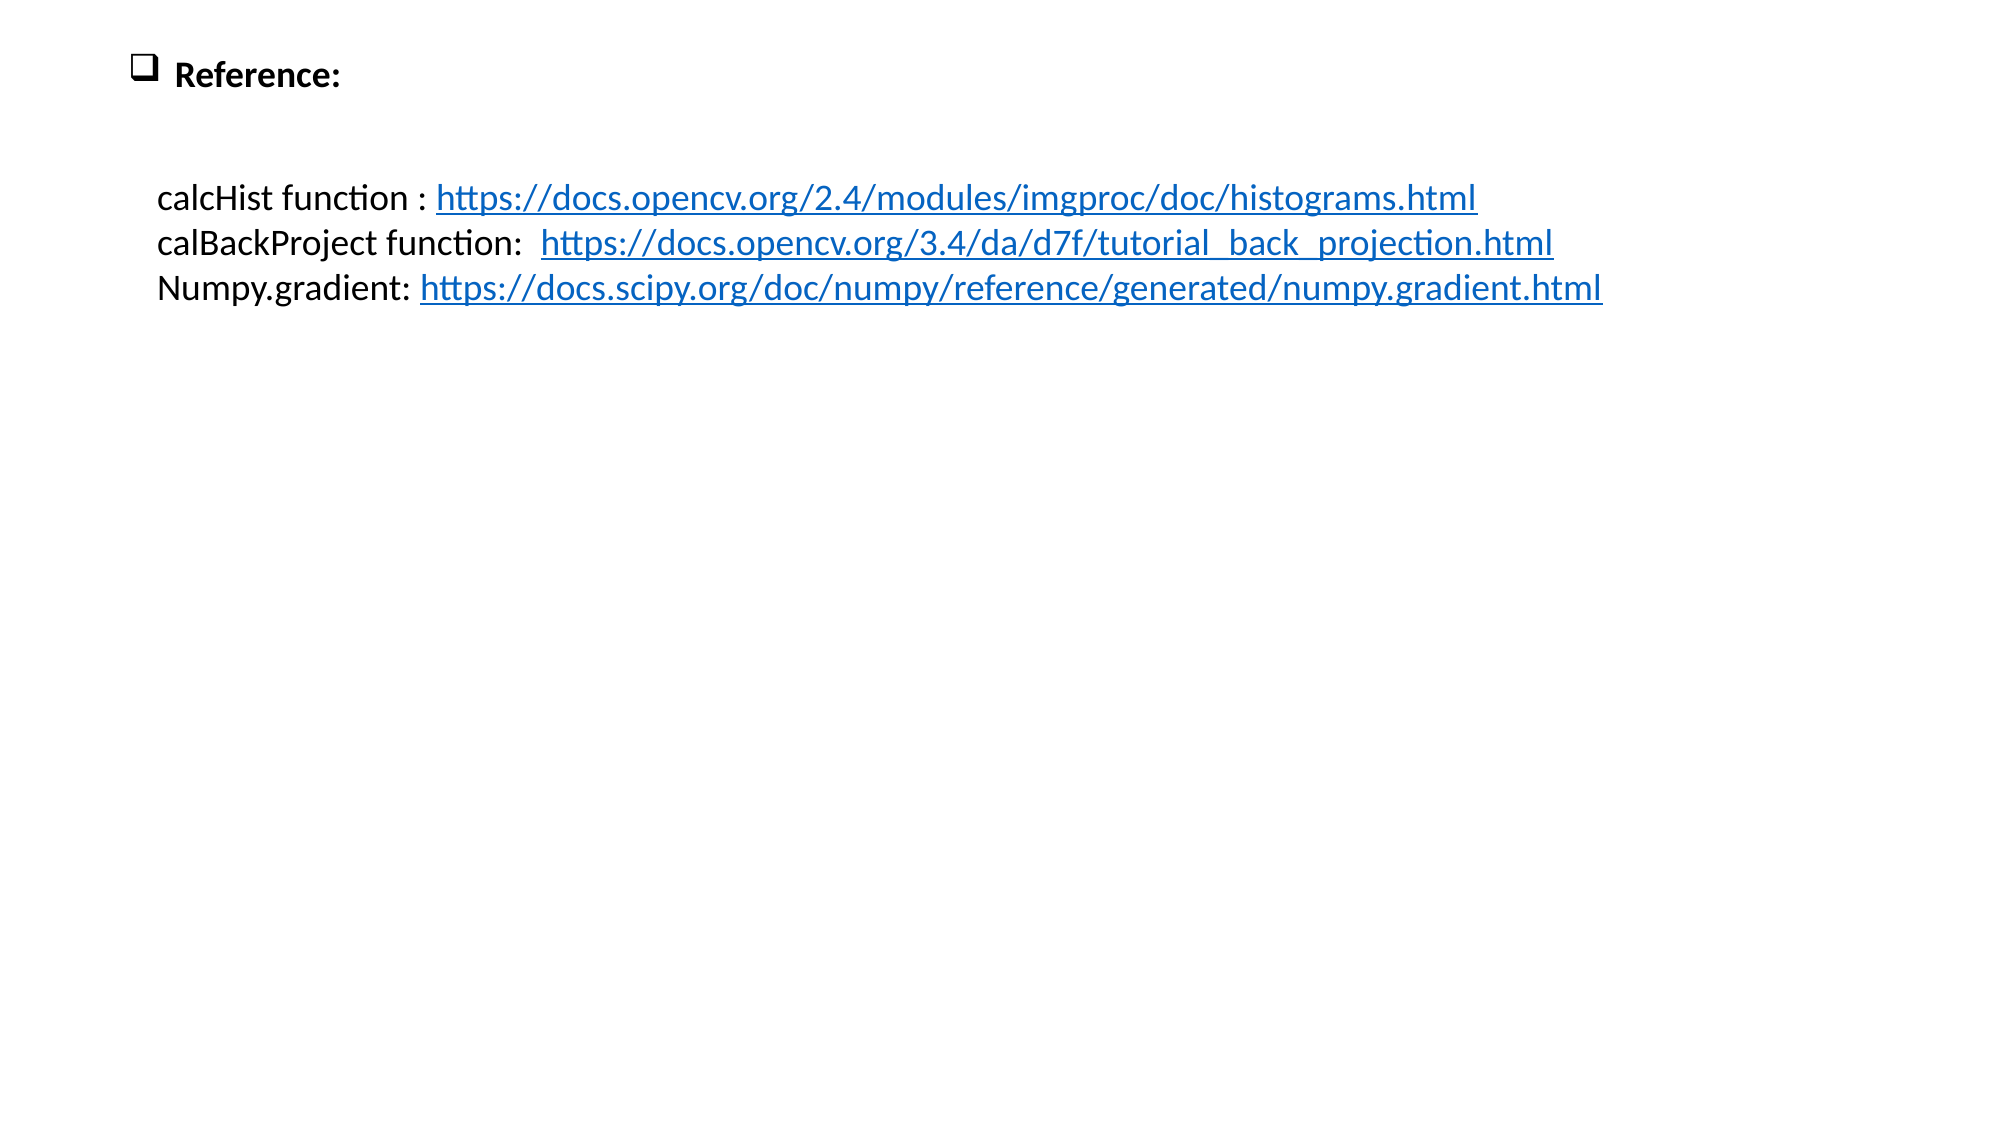

Reference:
calcHist function : https://docs.opencv.org/2.4/modules/imgproc/doc/histograms.html
calBackProject function:  https://docs.opencv.org/3.4/da/d7f/tutorial_back_projection.html
Numpy.gradient: https://docs.scipy.org/doc/numpy/reference/generated/numpy.gradient.html